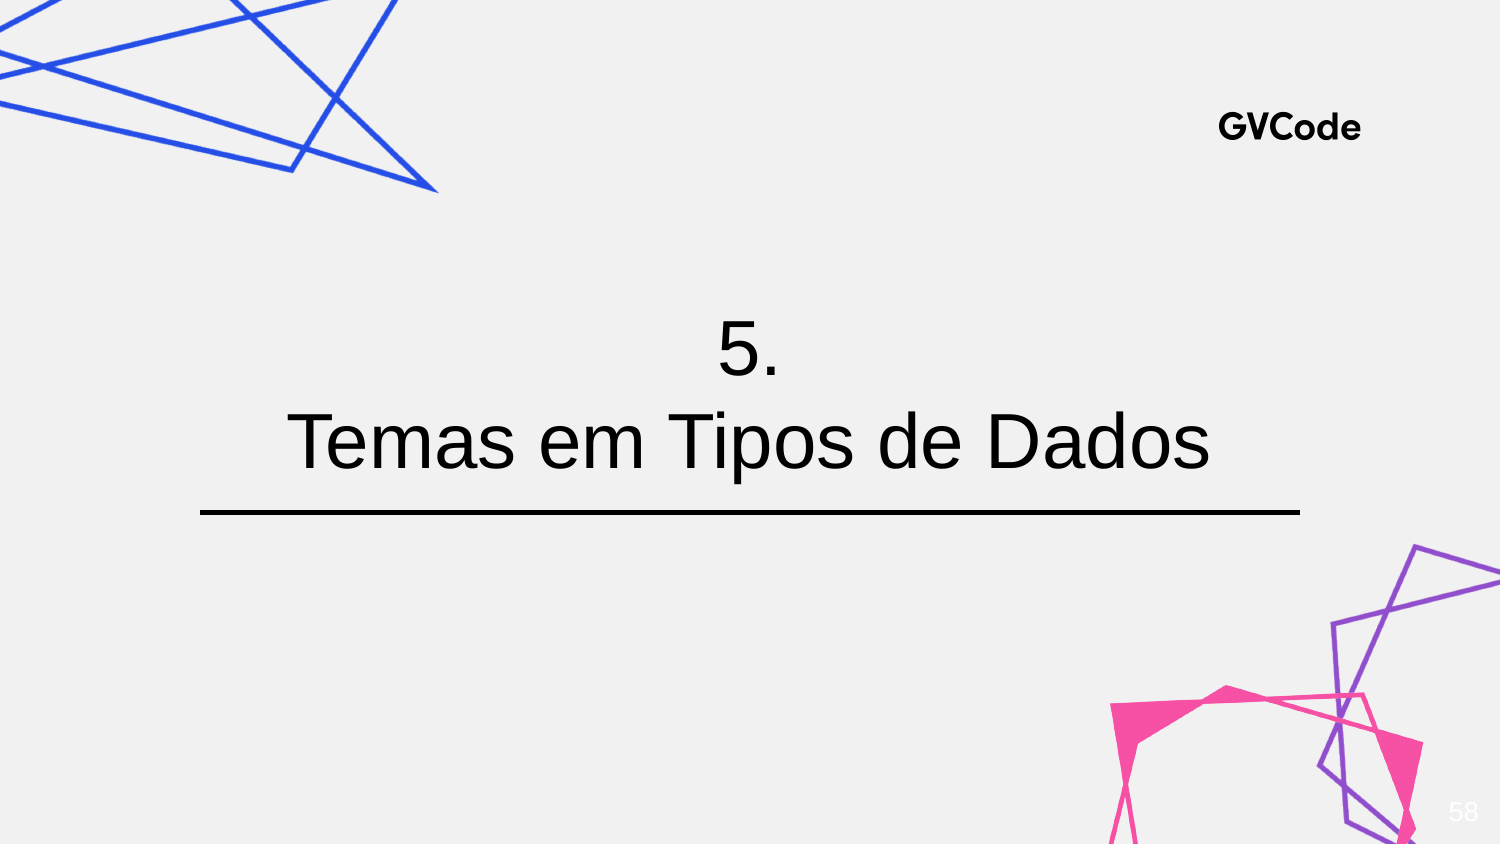

# 5.
Temas em Tipos de Dados
58